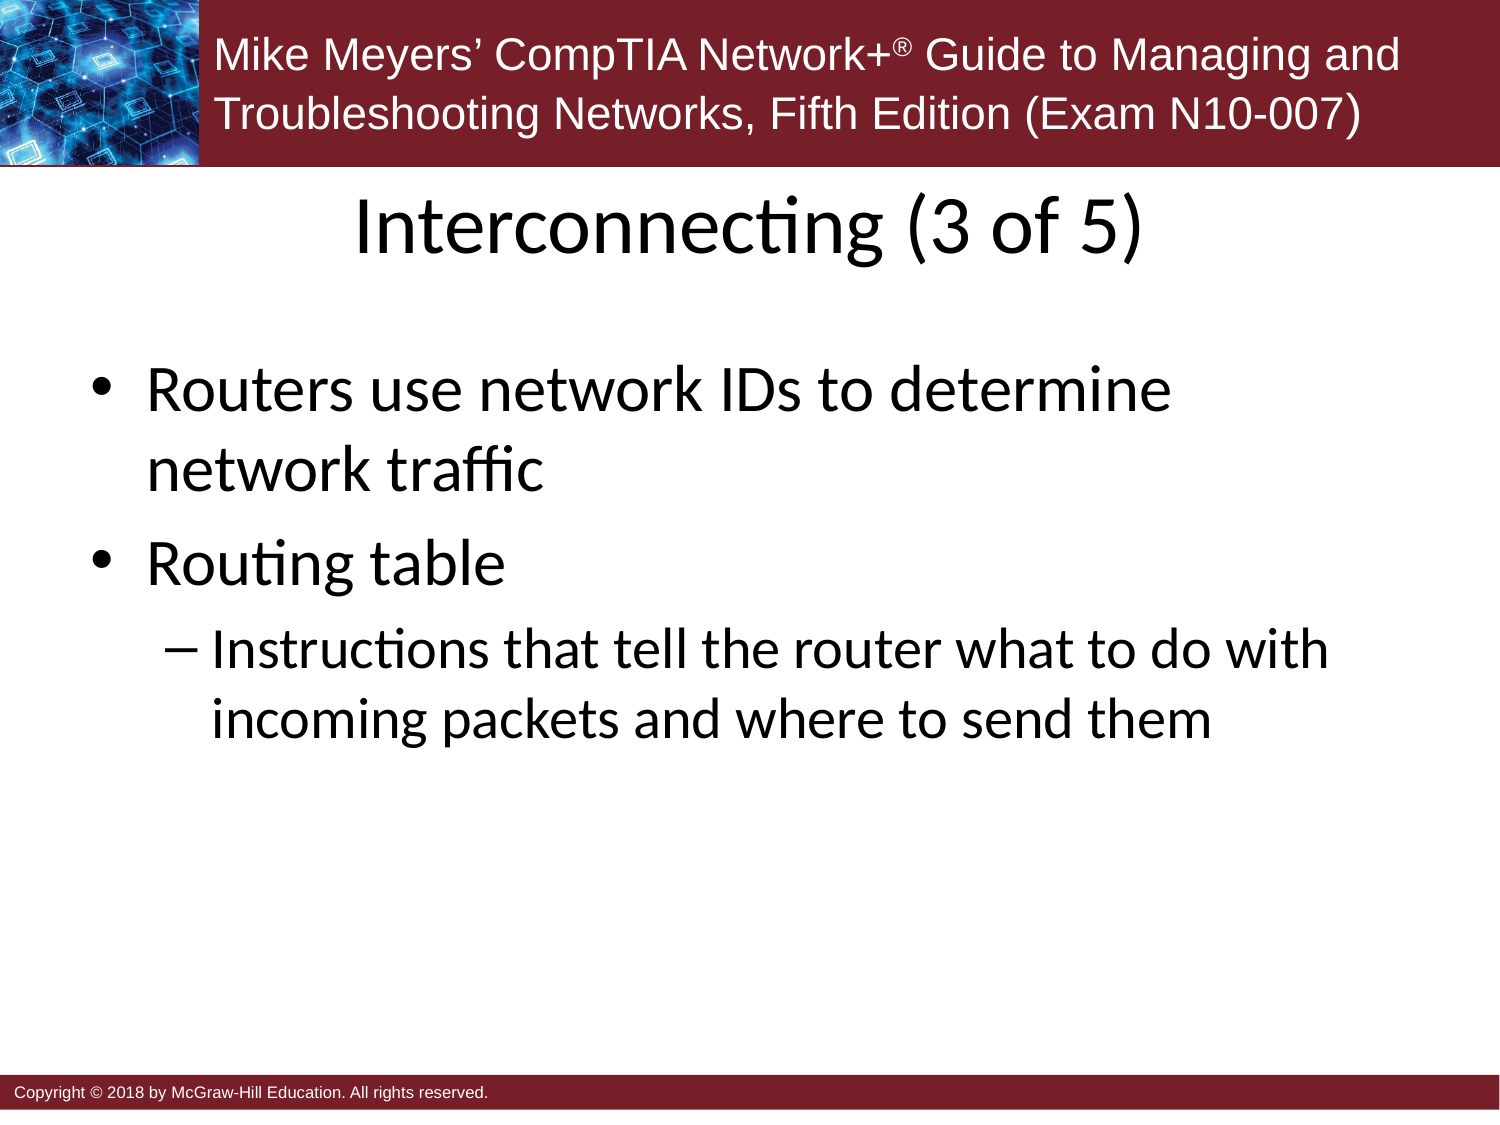

# Interconnecting (3 of 5)
Routers use network IDs to determine network traffic
Routing table
Instructions that tell the router what to do with incoming packets and where to send them